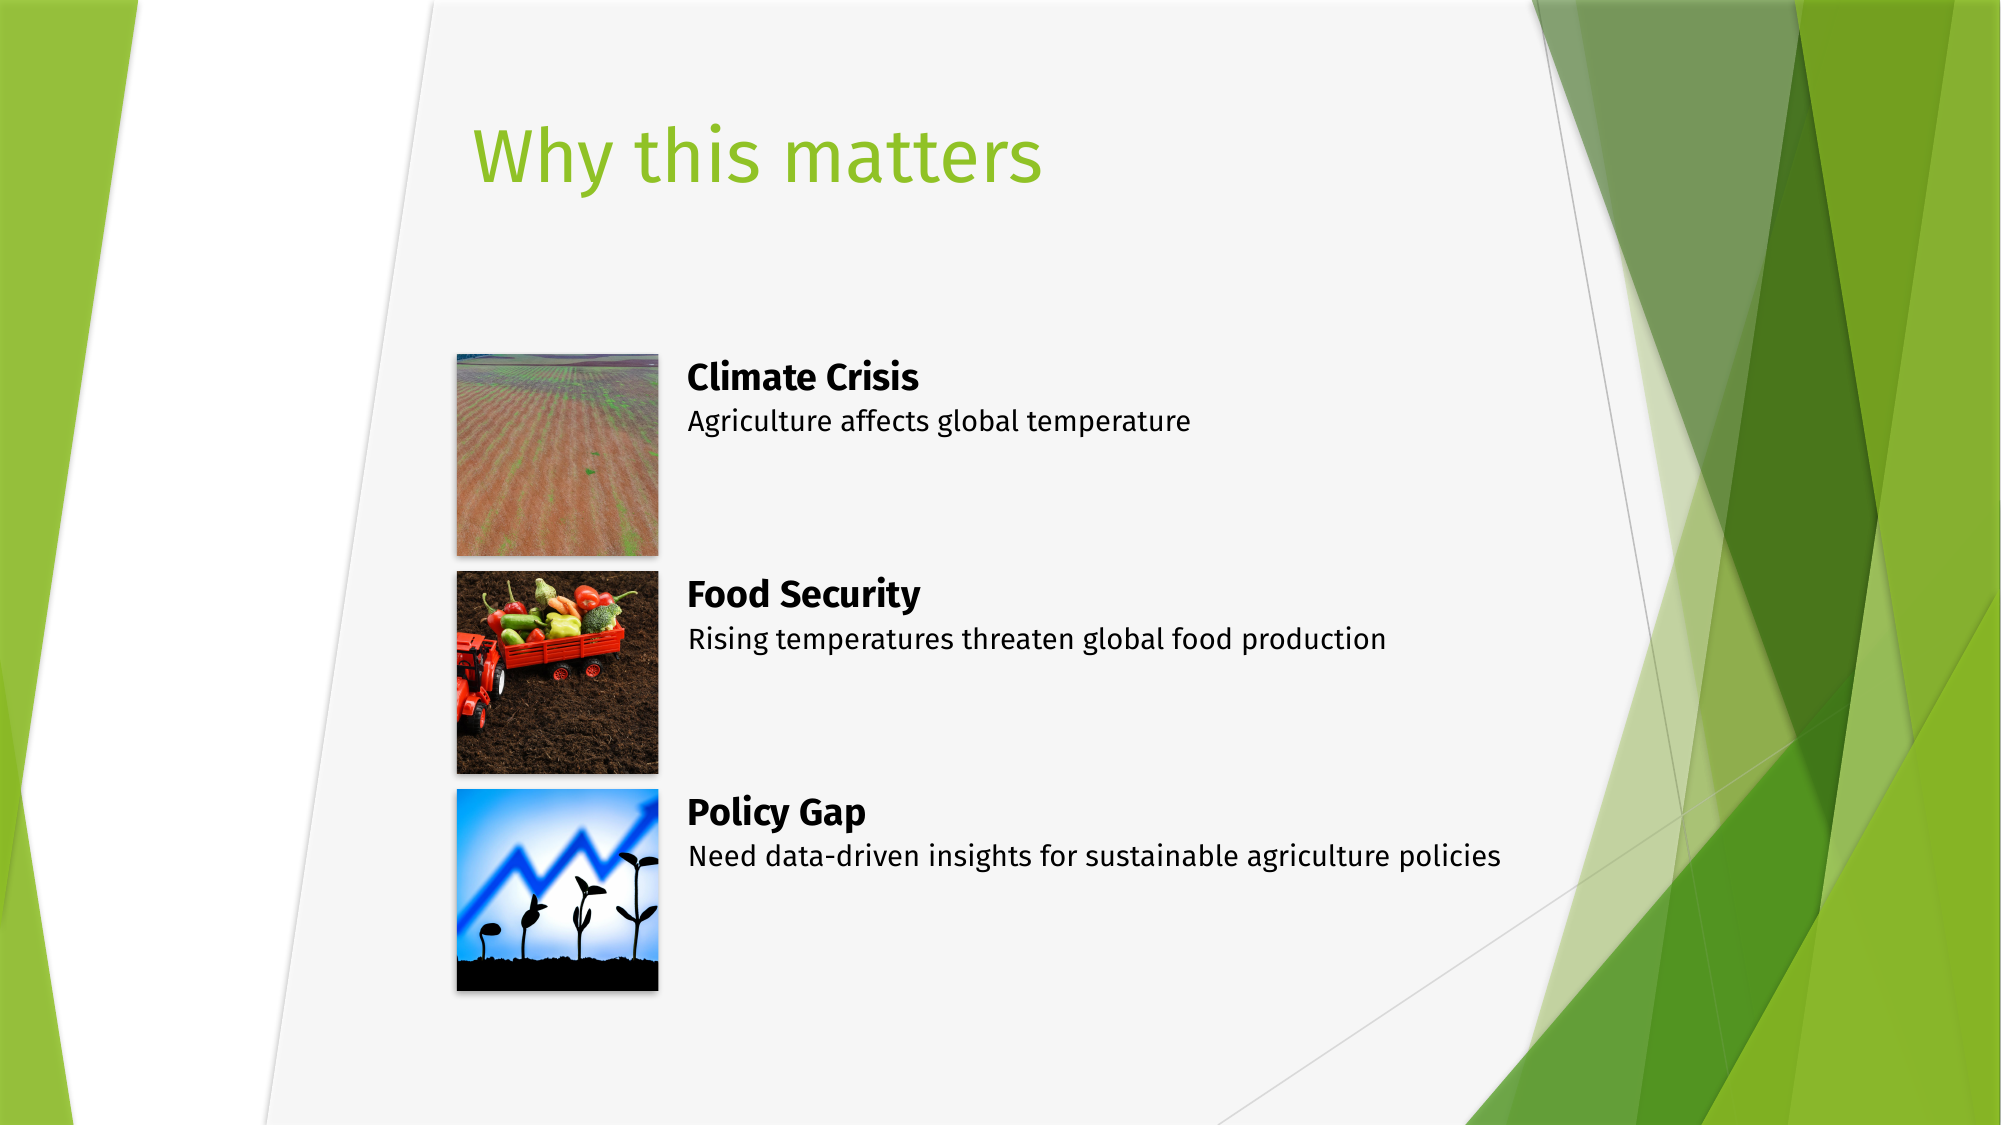

# Why this matters
Climate Crisis
Agriculture affects global temperature

Food Security
Rising temperatures threaten global food production

Policy Gap
Need data-driven insights for sustainable agriculture policies